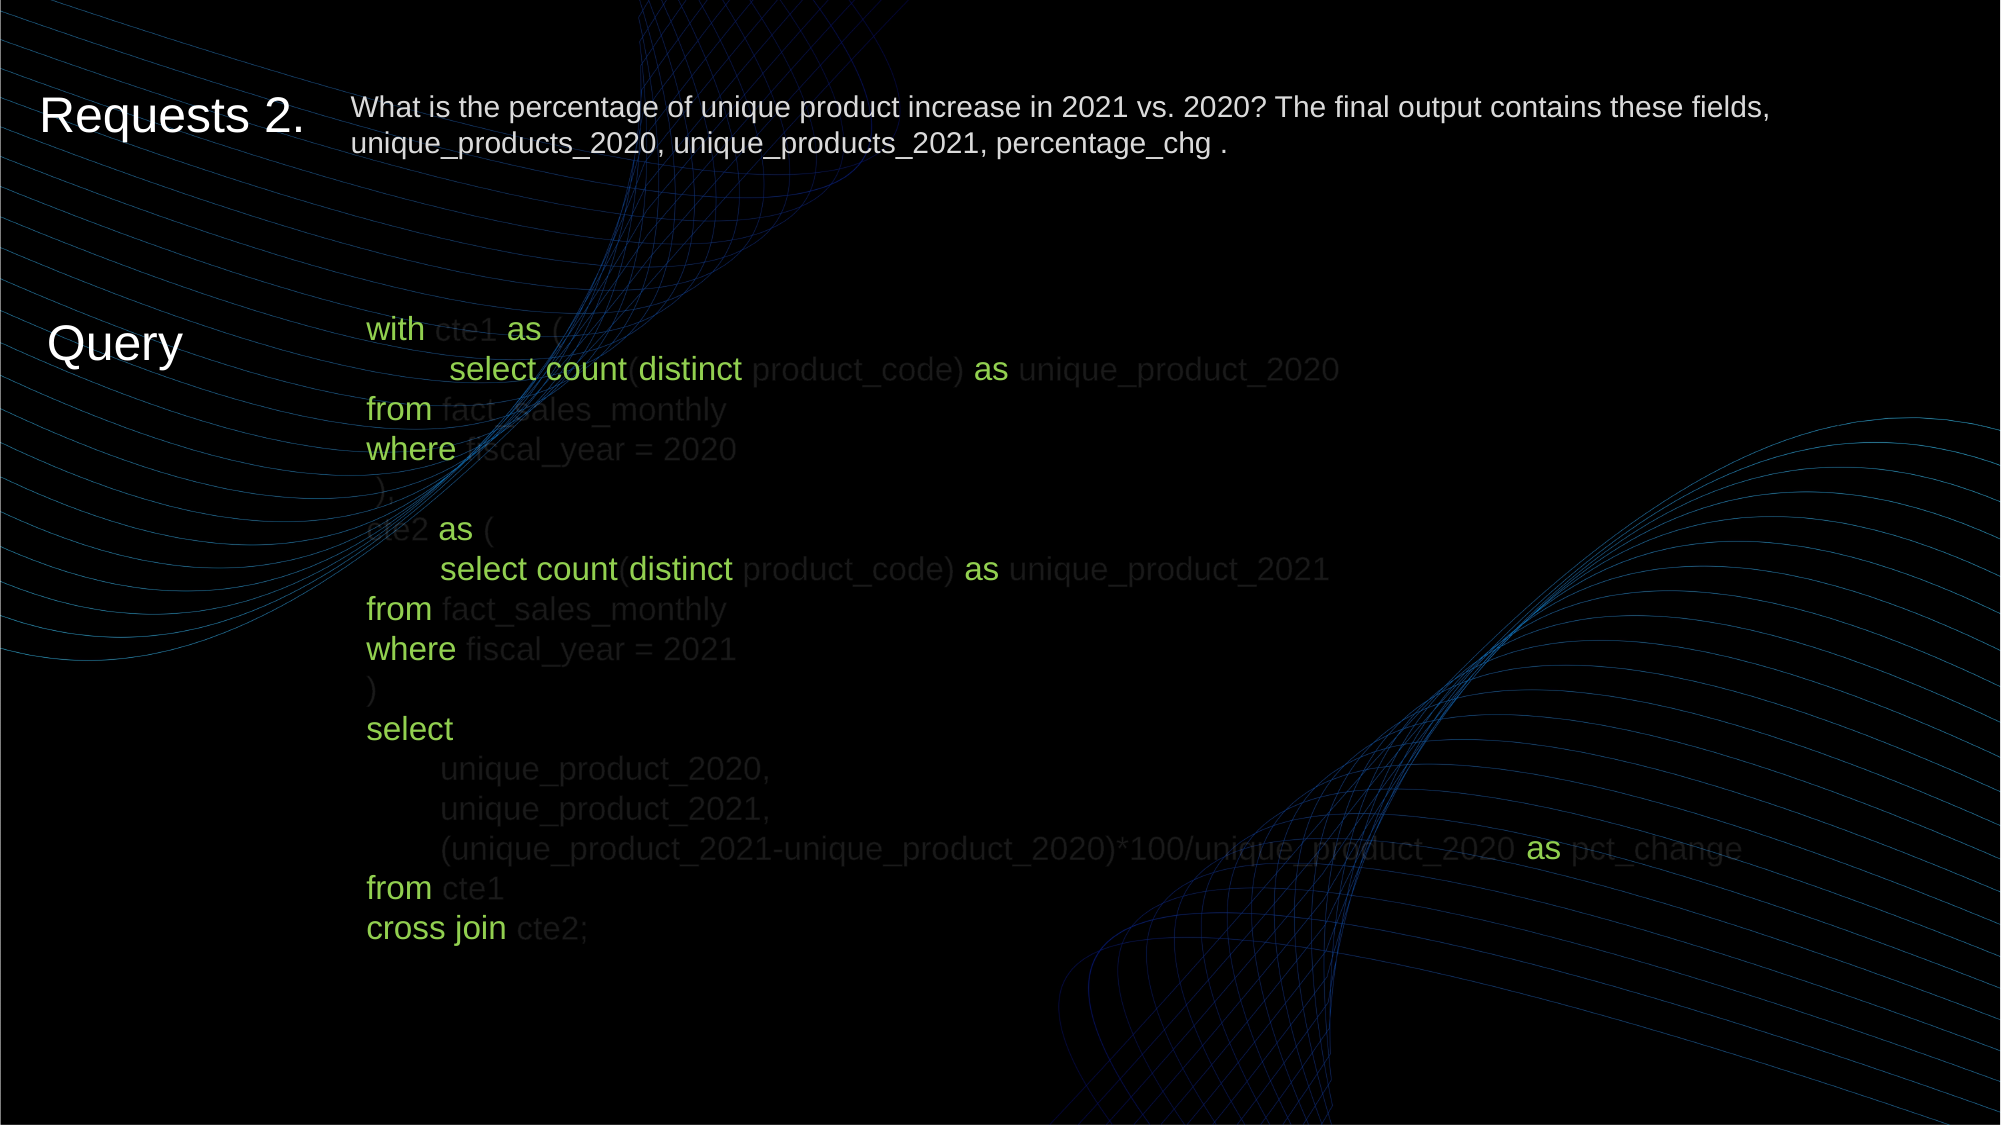

What is the percentage of unique product increase in 2021 vs. 2020? The final output contains these fields, unique_products_2020, unique_products_2021, percentage_chg .
Requests 2.
with cte1 as (
         select count(distinct product_code) as unique_product_2020
from fact_sales_monthly
where fiscal_year = 2020
 ),
cte2 as (
        select count(distinct product_code) as unique_product_2021
from fact_sales_monthly
where fiscal_year = 2021
)
select
        unique_product_2020,
        unique_product_2021,
        (unique_product_2021-unique_product_2020)*100/unique_product_2020 as pct_change
from cte1
cross join cte2;
Query